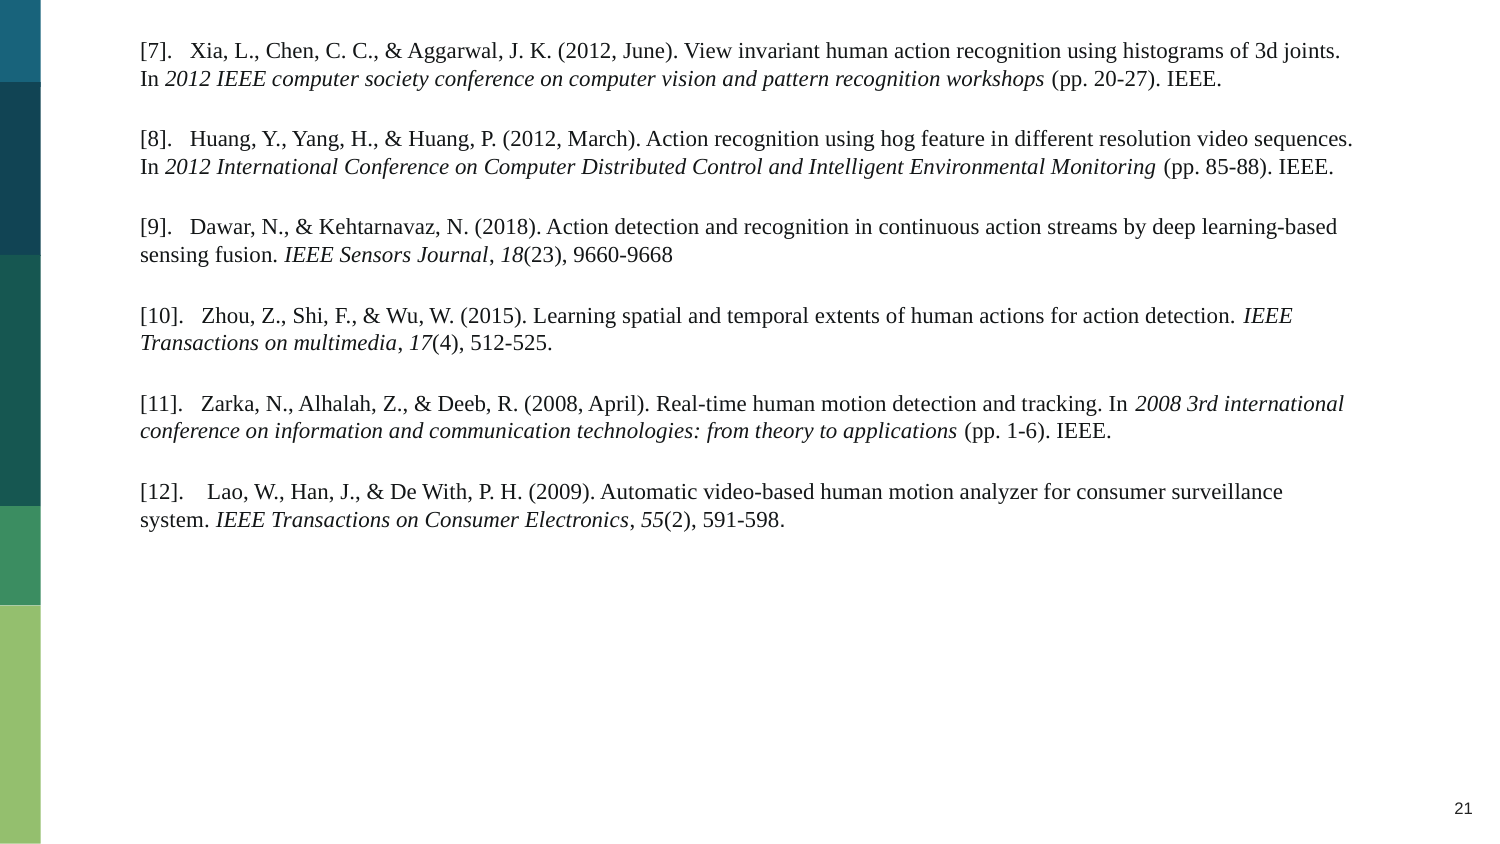

[7].   Xia, L., Chen, C. C., & Aggarwal, J. K. (2012, June). View invariant human action recognition using histograms of 3d joints. In 2012 IEEE computer society conference on computer vision and pattern recognition workshops (pp. 20-27). IEEE.
[8].   Huang, Y., Yang, H., & Huang, P. (2012, March). Action recognition using hog feature in different resolution video sequences. In 2012 International Conference on Computer Distributed Control and Intelligent Environmental Monitoring (pp. 85-88). IEEE.
[9].   Dawar, N., & Kehtarnavaz, N. (2018). Action detection and recognition in continuous action streams by deep learning-based sensing fusion. IEEE Sensors Journal, 18(23), 9660-9668
[10].   Zhou, Z., Shi, F., & Wu, W. (2015). Learning spatial and temporal extents of human actions for action detection. IEEE Transactions on multimedia, 17(4), 512-525.
[11].   Zarka, N., Alhalah, Z., & Deeb, R. (2008, April). Real-time human motion detection and tracking. In 2008 3rd international conference on information and communication technologies: from theory to applications (pp. 1-6). IEEE.
[12].    Lao, W., Han, J., & De With, P. H. (2009). Automatic video-based human motion analyzer for consumer surveillance system. IEEE Transactions on Consumer Electronics, 55(2), 591-598.

21